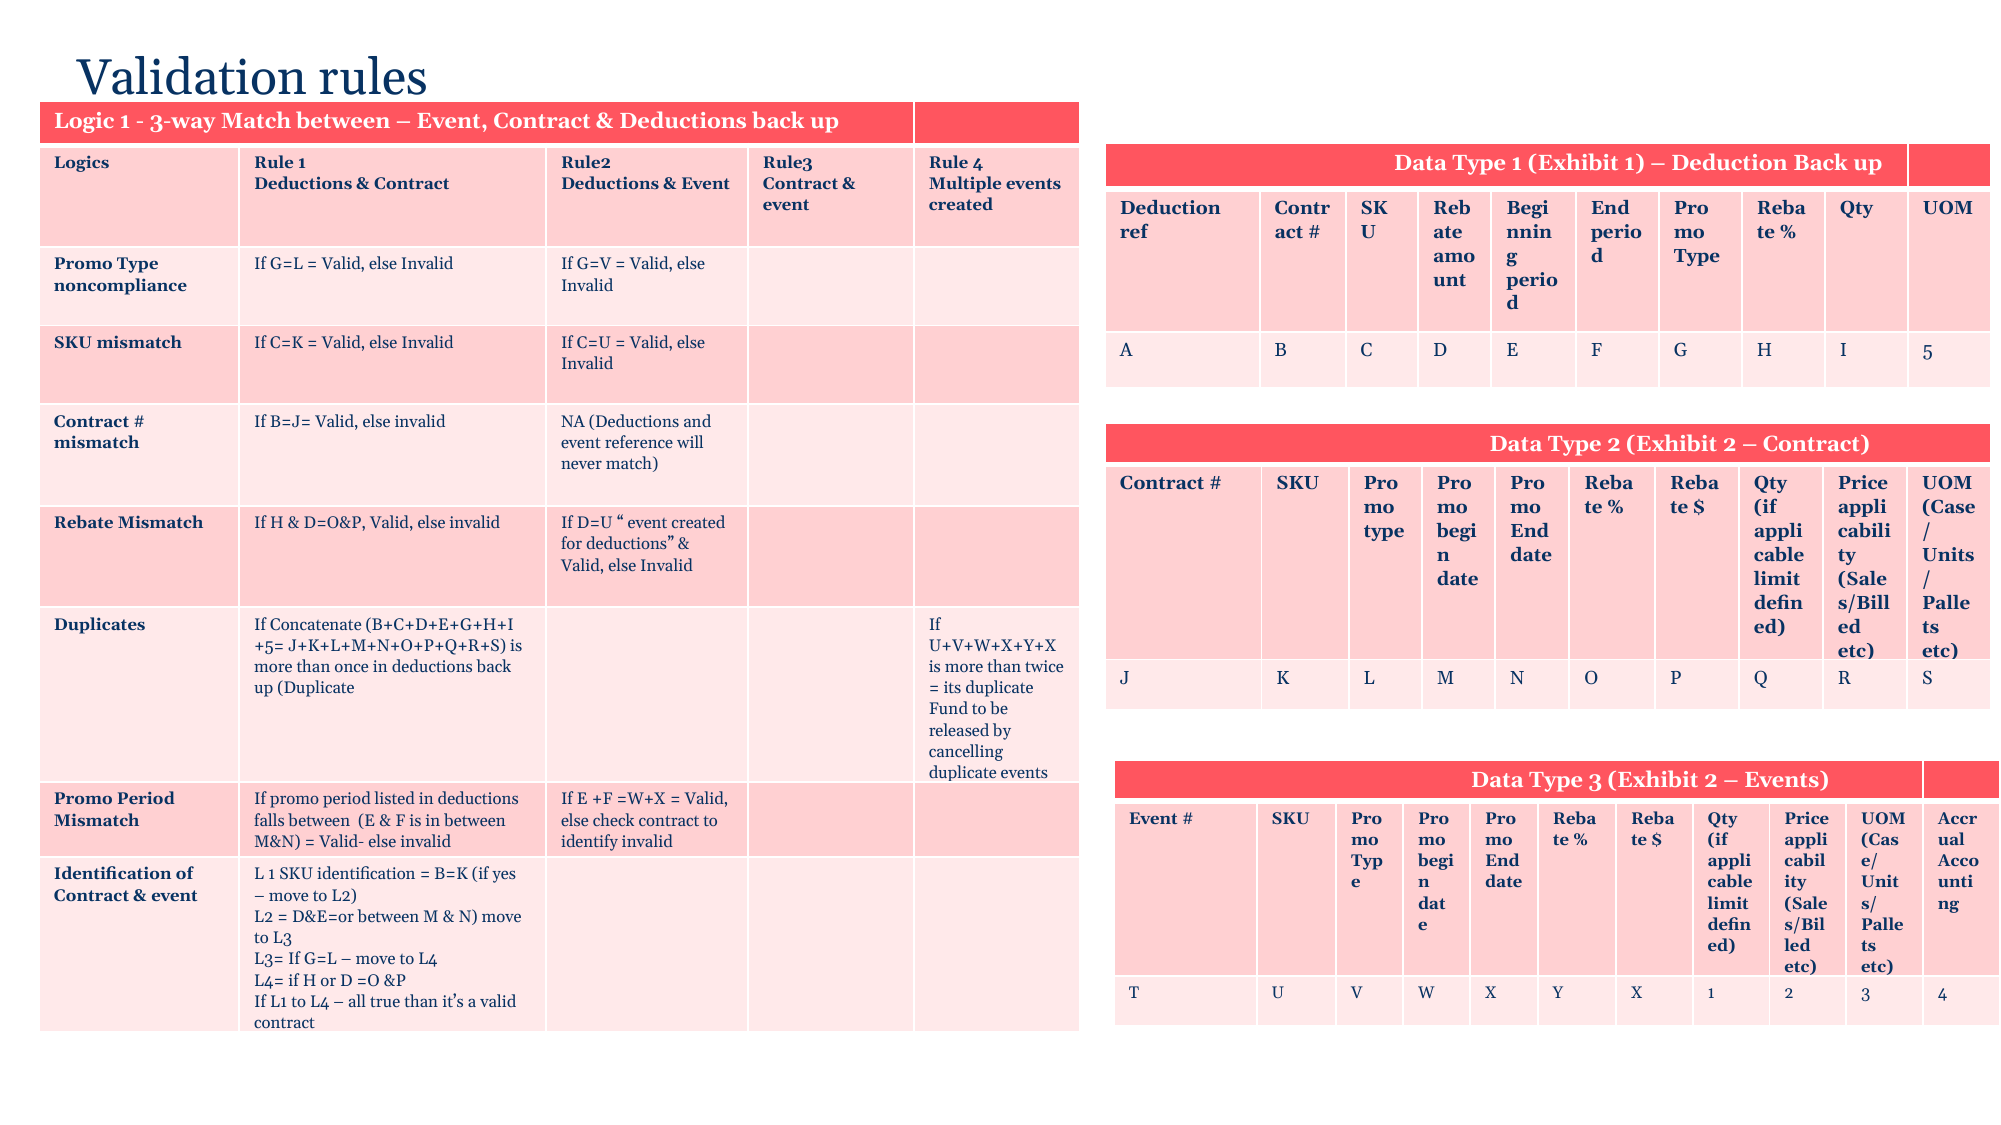

51
Validation rules
| Logic 1 - 3-way Match between – Event, Contract & Deductions back up |  |  |  |  |
| --- | --- | --- | --- | --- |
| Logics | Rule 1 Deductions & Contract | Rule2 Deductions & Event | Rule3 Contract & event | Rule 4 Multiple events created |
| Promo Type noncompliance | If G=L = Valid, else Invalid | If G=V = Valid, else Invalid |  |  |
| SKU mismatch | If C=K = Valid, else Invalid | If C=U = Valid, else Invalid |  |  |
| Contract # mismatch | If B=J= Valid, else invalid | NA (Deductions and event reference will never match) |  |  |
| Rebate Mismatch | If H & D=O&P, Valid, else invalid | If D=U “ event created for deductions” & Valid, else Invalid |  |  |
| Duplicates | If Concatenate (B+C+D+E+G+H+I +5= J+K+L+M+N+O+P+Q+R+S) is more than once in deductions back up (Duplicate |  |  | If U+V+W+X+Y+X is more than twice = its duplicate Fund to be released by cancelling duplicate events |
| Promo Period Mismatch | If promo period listed in deductions falls between (E & F is in between M&N) = Valid- else invalid | If E +F =W+X = Valid, else check contract to identify invalid |  |  |
| Identification of Contract & event | L 1 SKU identification = B=K (if yes – move to L2) L2 = D&E=or between M & N) move to L3 L3= If G=L – move to L4 L4= if H or D =O &P If L1 to L4 – all true than it’s a valid contract |  |  |  |
| Data Type 1 (Exhibit 1) – Deduction Back up |  |  |  |  |  |  |  |  |  |
| --- | --- | --- | --- | --- | --- | --- | --- | --- | --- |
| Deduction ref | Contract # | SKU | Rebate amount | Beginning period | End period | Promo Type | Rebate % | Qty | UOM |
| A | B | C | D | E | F | G | H | I | 5 |
| Data Type 2 (Exhibit 2 – Contract) |  |  |  |  |  |  |  |  |  |
| --- | --- | --- | --- | --- | --- | --- | --- | --- | --- |
| Contract # | SKU | Promo type | Promo begin date | Promo End date | Rebate % | Rebate $ | Qty (if applicable limit defined) | Price applicability (Sales/Billed etc) | UOM (Case/Units/Pallets etc) |
| J | K | L | M | N | O | P | Q | R | S |
| Data Type 3 (Exhibit 2 – Events) |  |  |  |  |  |  |  |  |  |  |
| --- | --- | --- | --- | --- | --- | --- | --- | --- | --- | --- |
| Event # | SKU | Promo Type | Promo begin date | Promo End date | Rebate % | Rebate $ | Qty (if applicable limit defined) | Price applicability (Sales/Billed etc) | UOM (Case/Units/Pallets etc) | Accrual Accounting |
| T | U | V | W | X | Y | X | 1 | 2 | 3 | 4 |